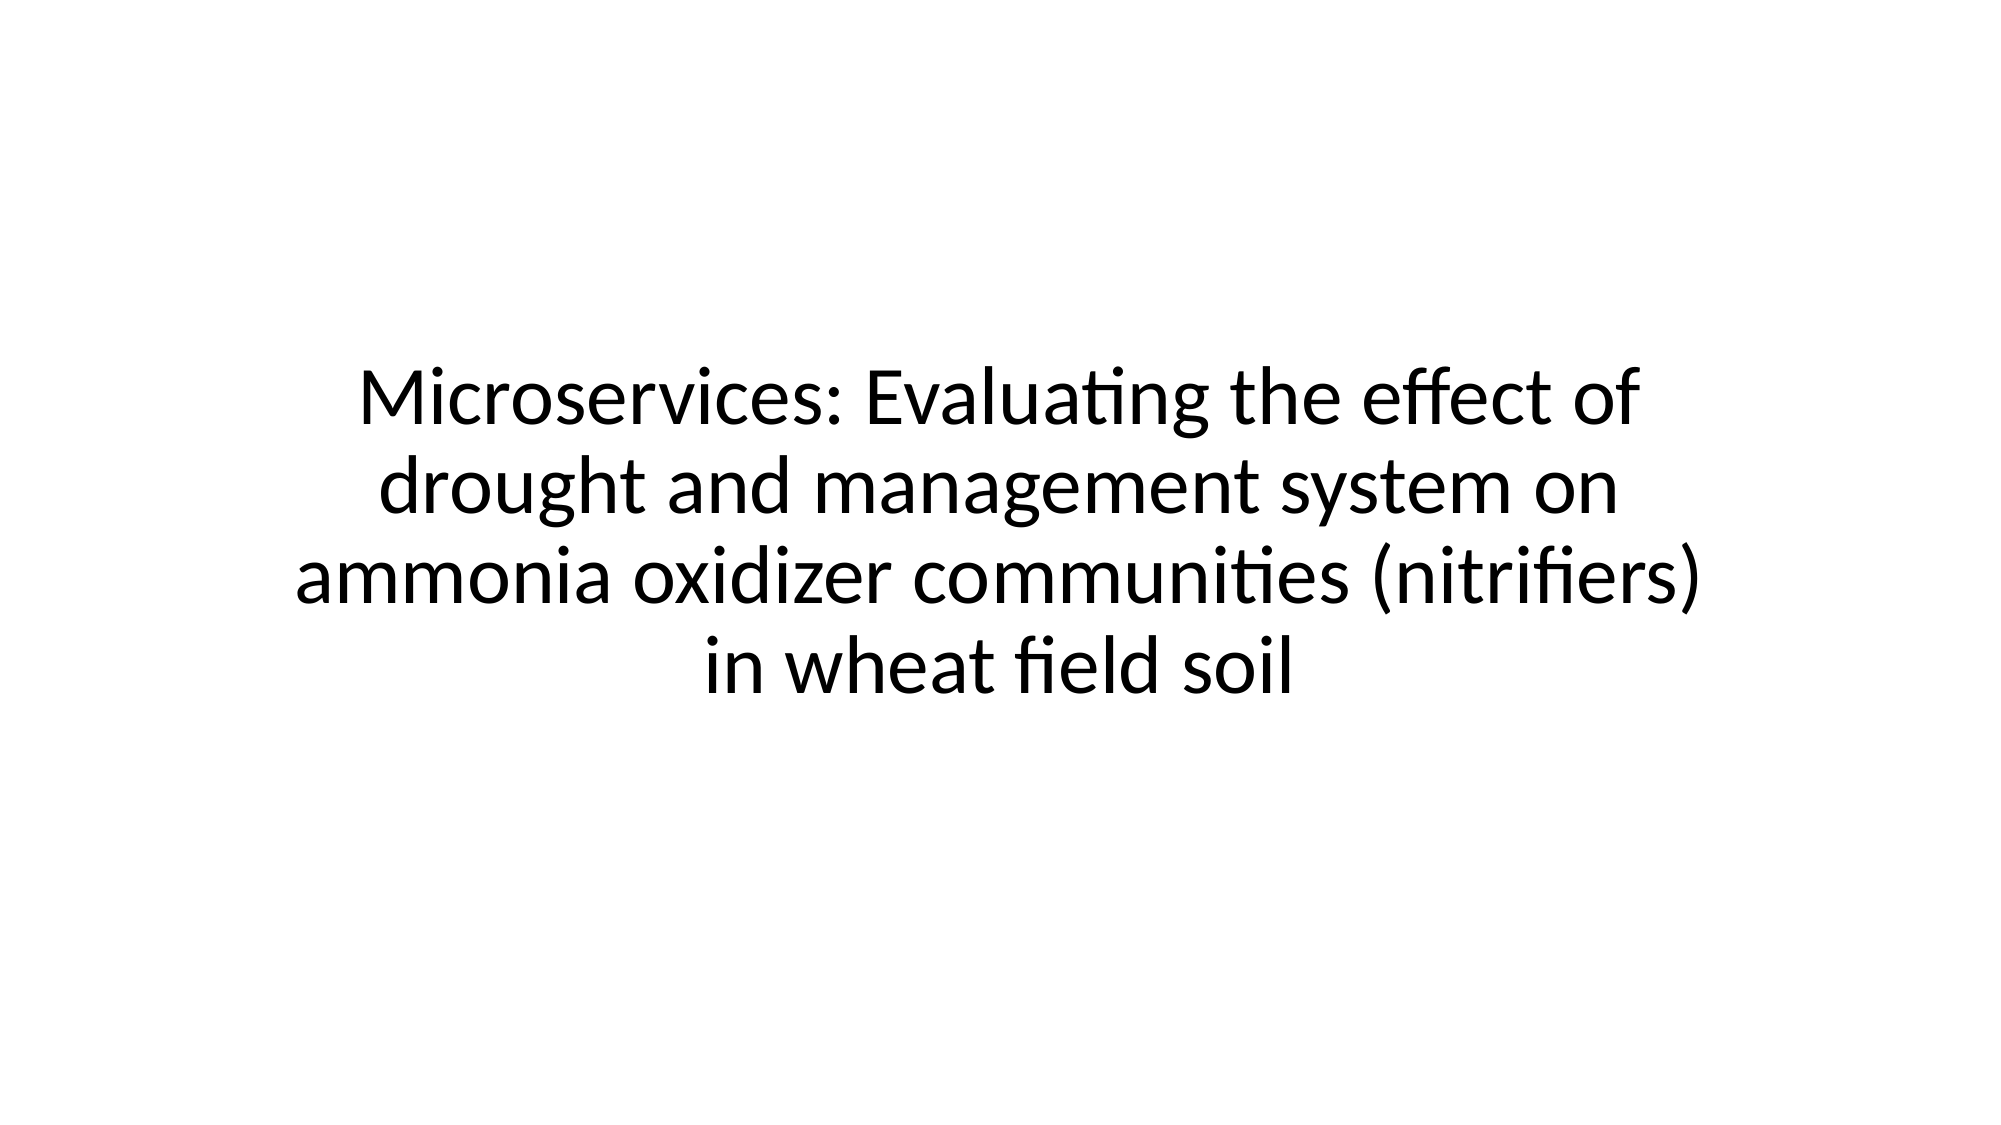

# Microservices: Evaluating the effect of drought and management system on ammonia oxidizer communities (nitrifiers) in wheat field soil